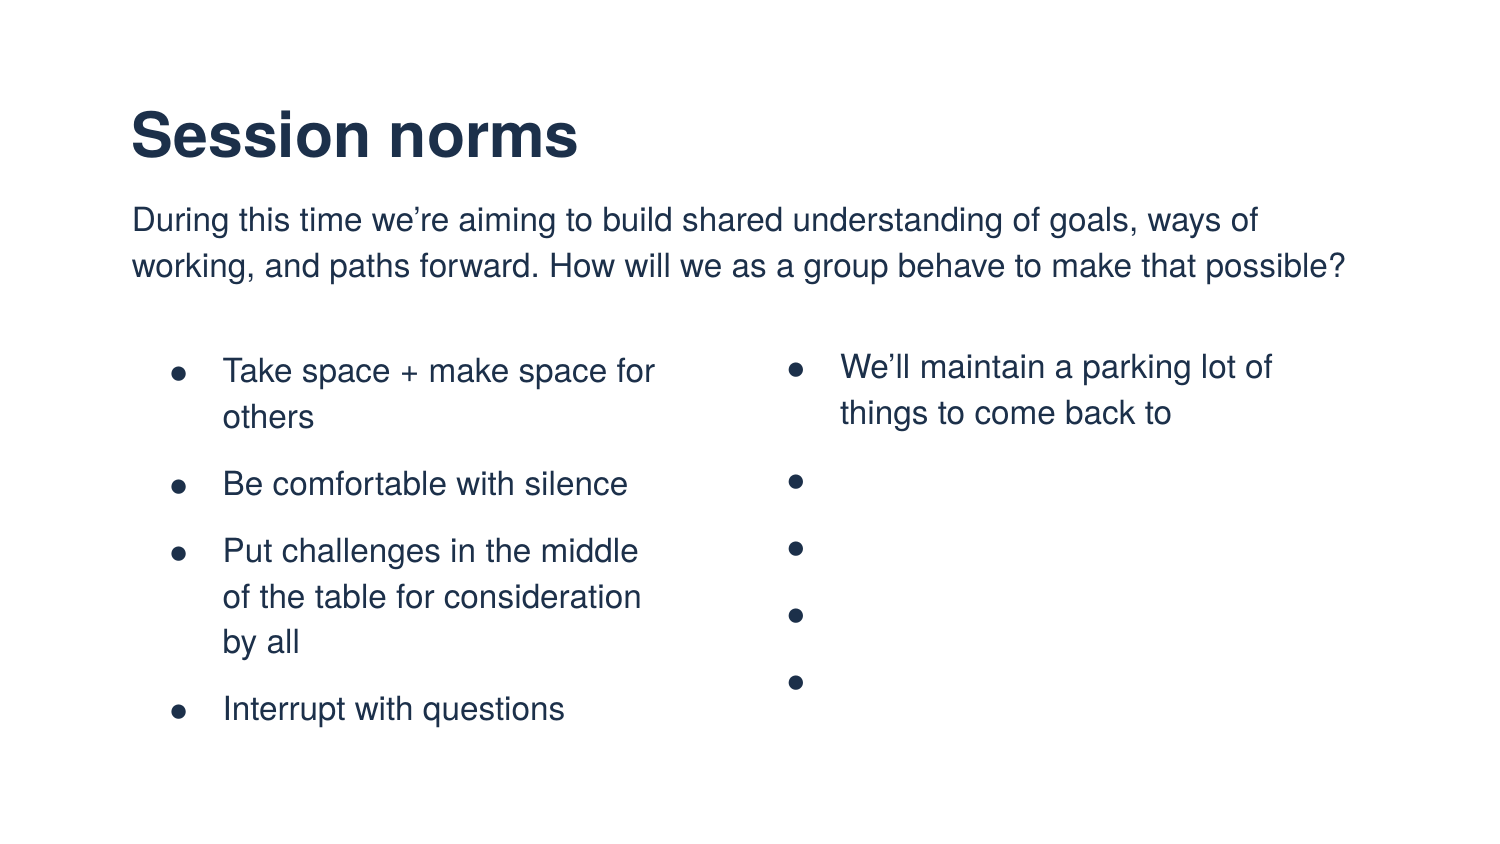

# Session norms

During this time we’re aiming to build shared understanding of goals, ways of working, and paths forward. How will we as a group behave to make that possible?
We’ll maintain a parking lot of things to come back to

Take space + make space for others
Be comfortable with silence
Put challenges in the middle of the table for consideration by all
Interrupt with questions